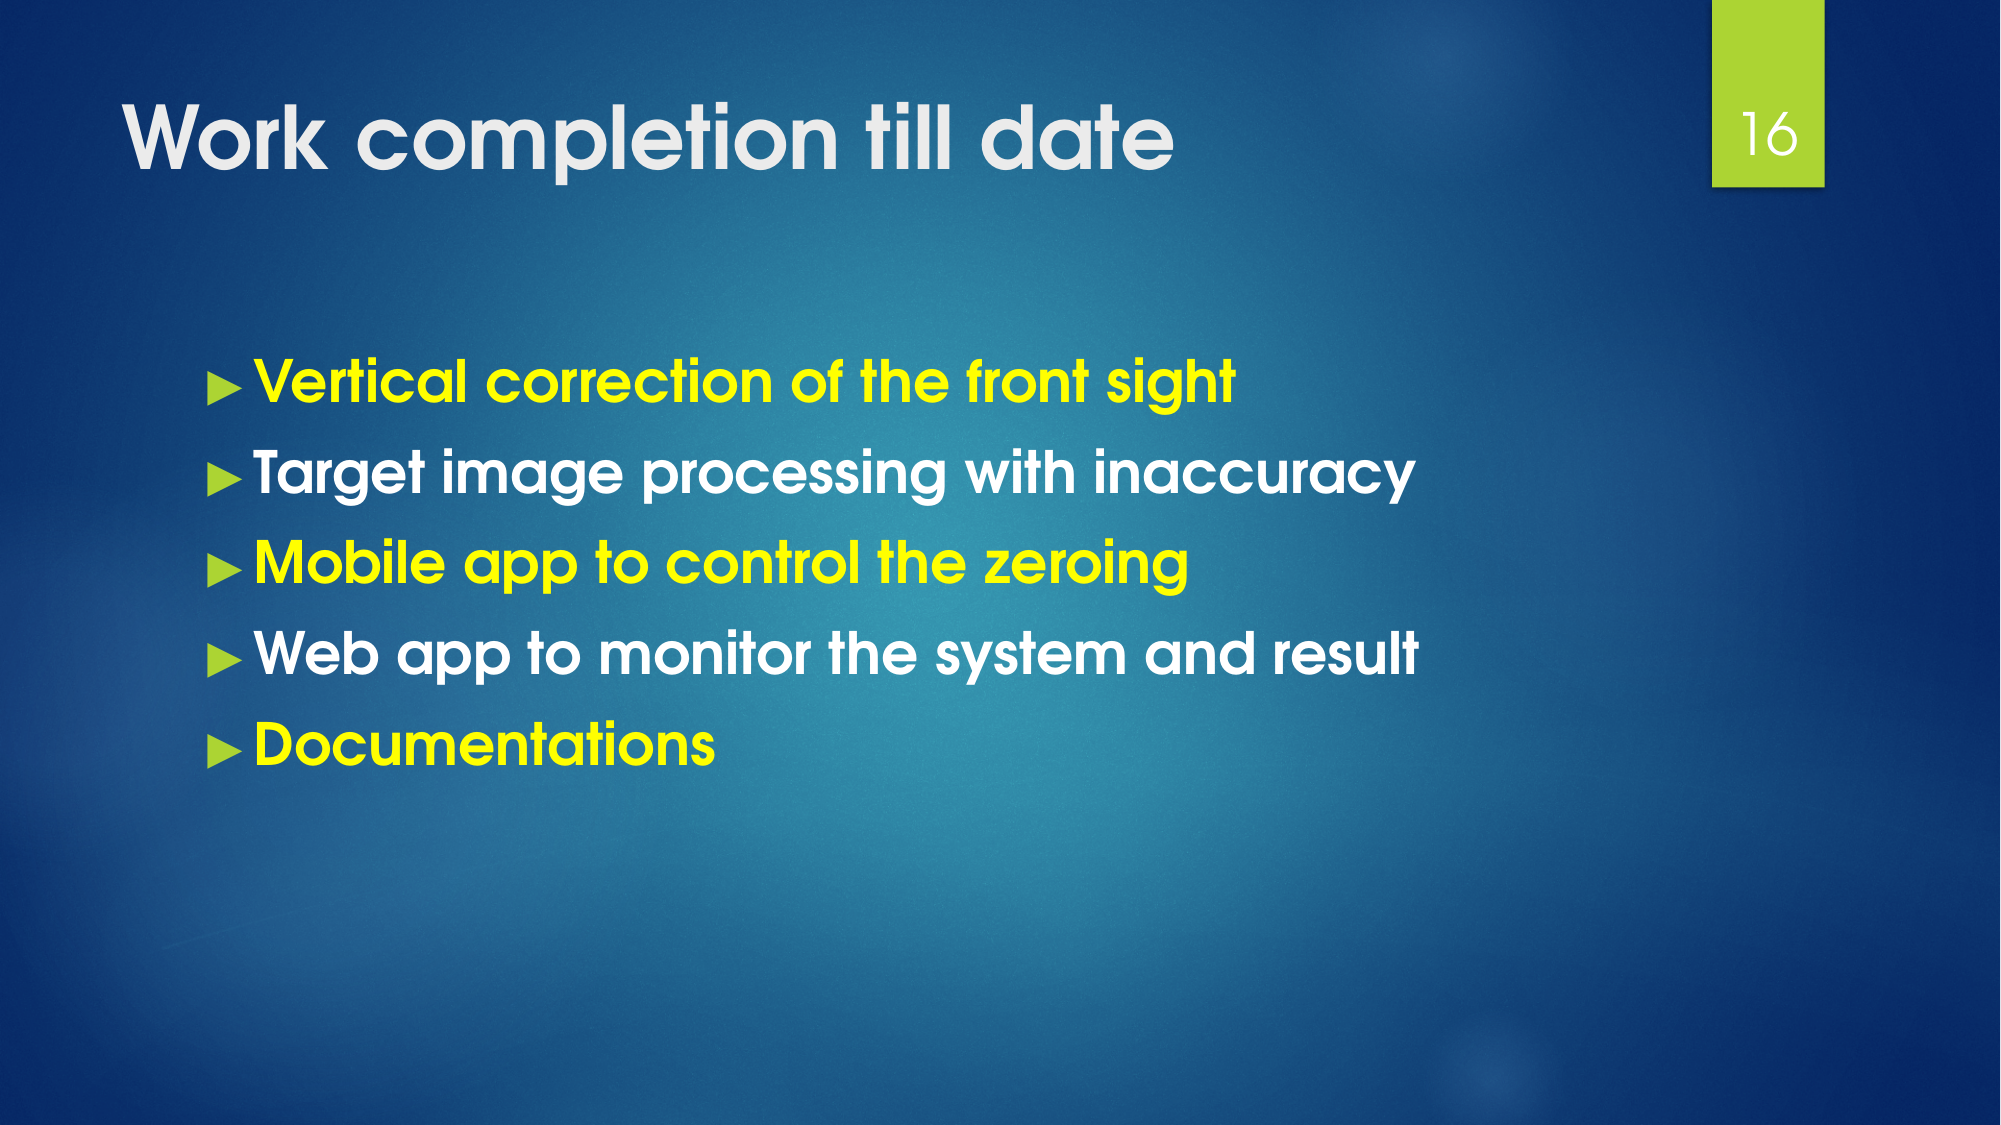

16
# Work completion till date
Vertical correction of the front sight
Target image processing with inaccuracy
Mobile app to control the zeroing
Web app to monitor the system and result
Documentations